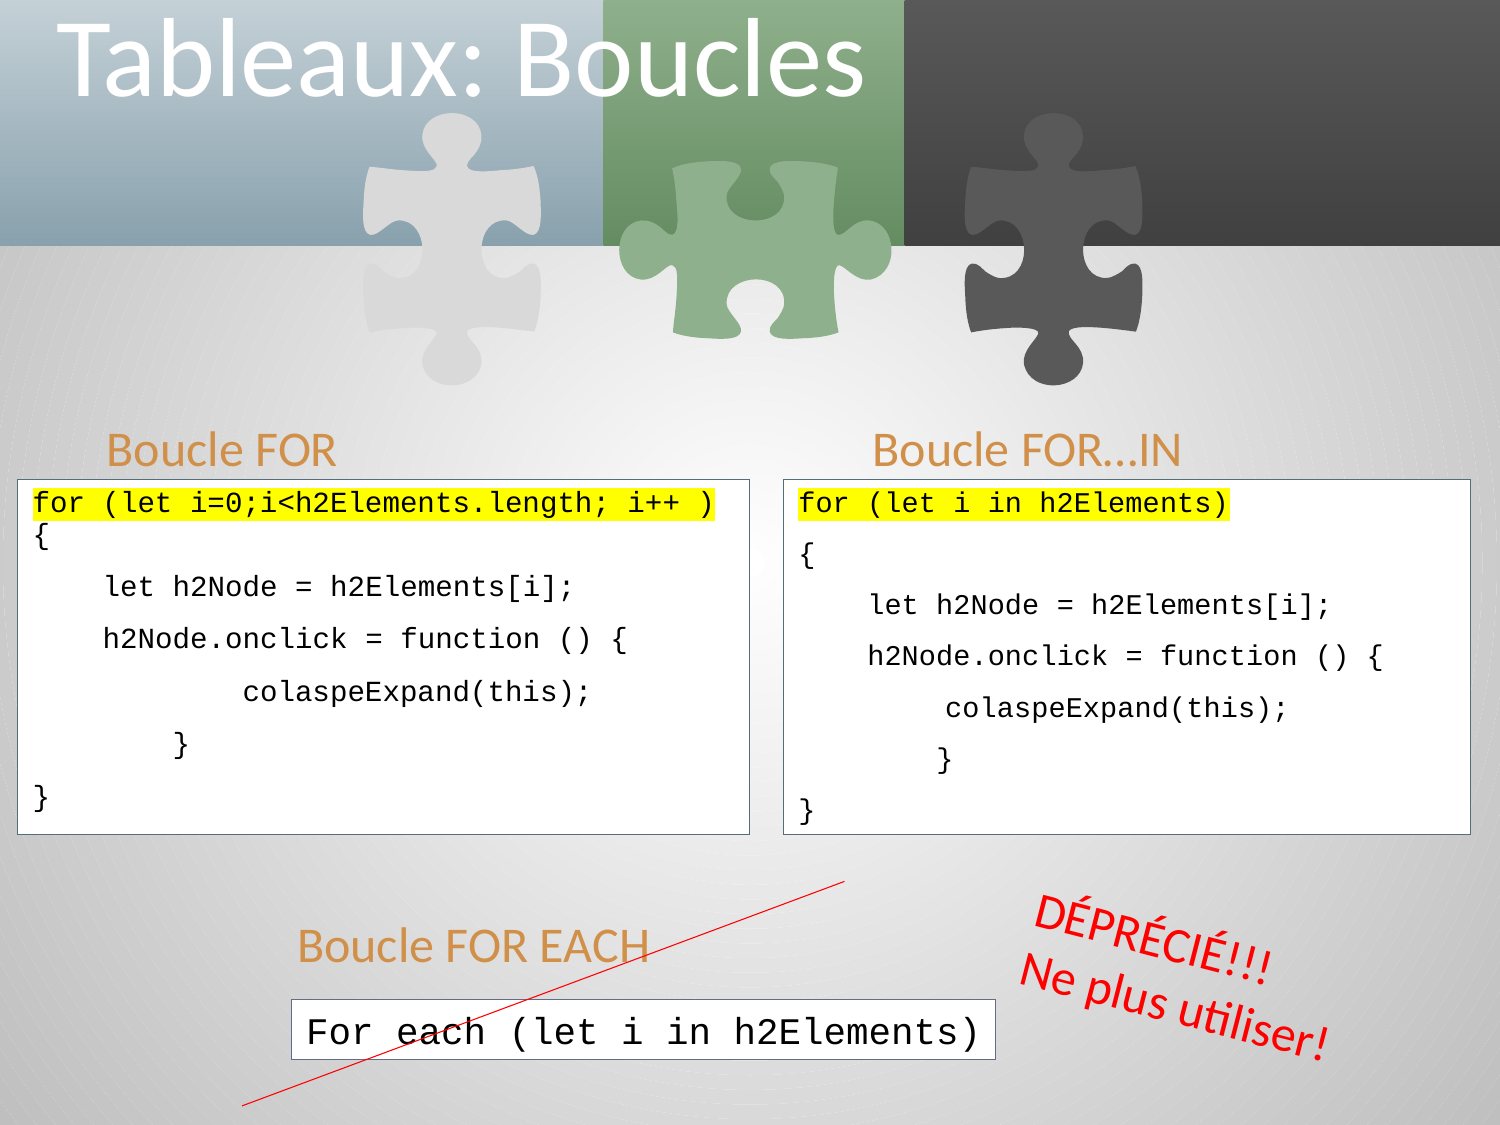

# Tableaux: Boucles
Boucle FOR…IN
Boucle FOR
for (let i in h2Elements)
{
    let h2Node = h2Elements[i];
    h2Node.onclick = function () {
	colaspeExpand(this);
        }
}
for (let i=0;i<h2Elements.length; i++ ) {
    let h2Node = h2Elements[i];
    h2Node.onclick = function () {
            colaspeExpand(this);
        }
}
Boucle FOR EACH
DÉPRÉCIÉ!!!
Ne plus utiliser!
For each (let i in h2Elements)